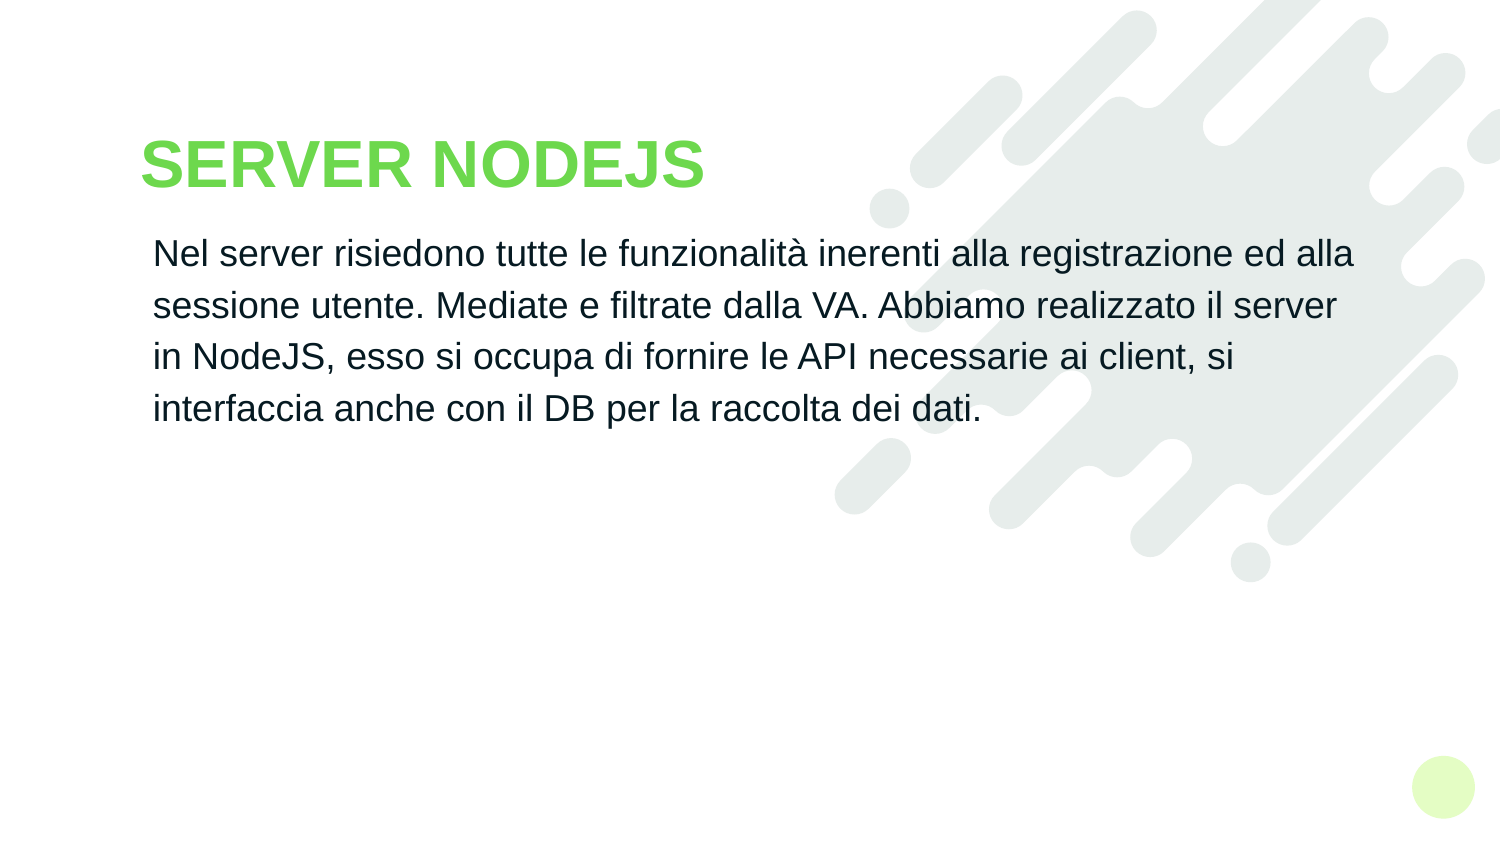

# SERVER NODEJS
Nel server risiedono tutte le funzionalità inerenti alla registrazione ed alla sessione utente. Mediate e filtrate dalla VA. Abbiamo realizzato il server in NodeJS, esso si occupa di fornire le API necessarie ai client, si interfaccia anche con il DB per la raccolta dei dati.